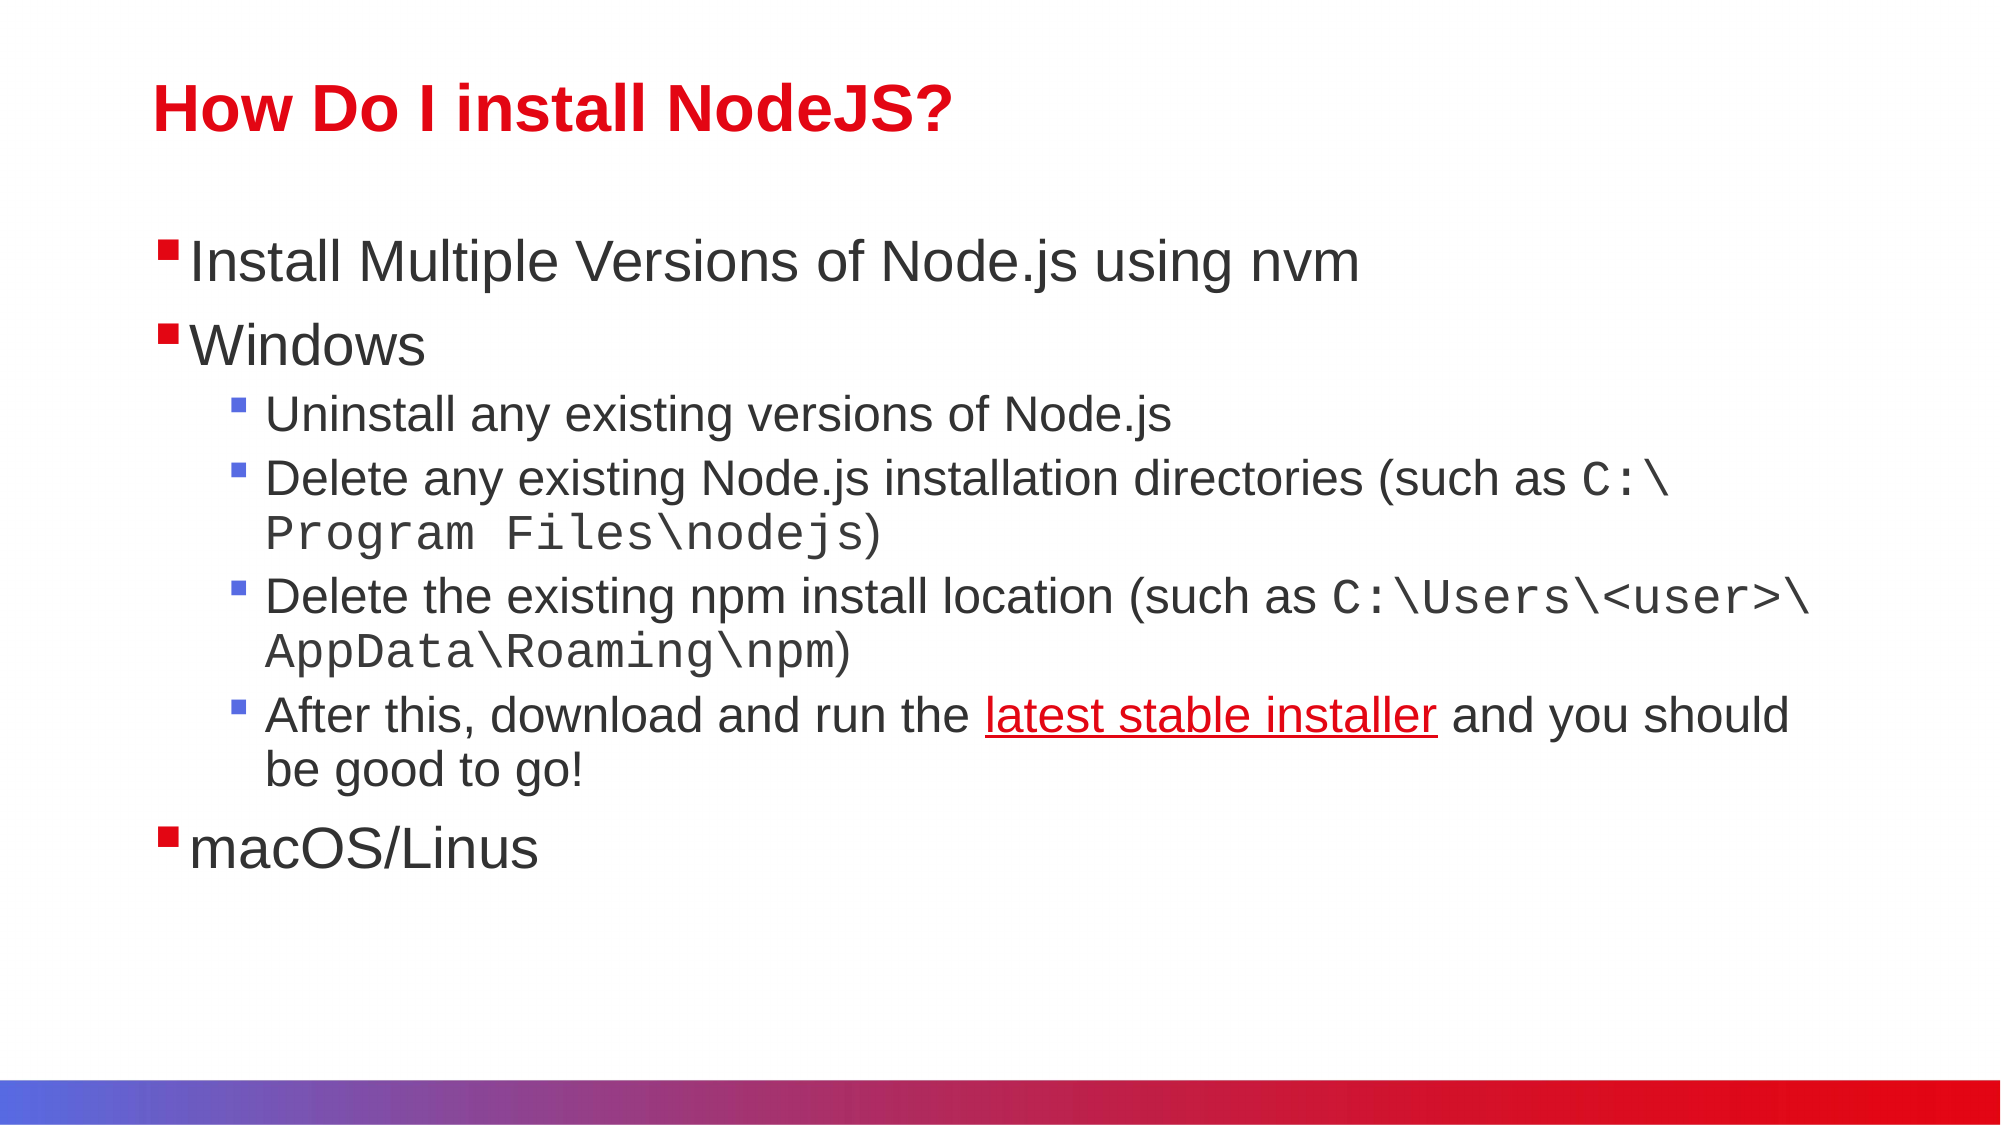

# How Do I install NodeJS?
Install Multiple Versions of Node.js using nvm
Windows
Uninstall any existing versions of Node.js
Delete any existing Node.js installation directories (such as C:\Program Files\nodejs)
Delete the existing npm install location (such as C:\Users\<user>\AppData\Roaming\npm)
After this, download and run the latest stable installer and you should be good to go!
macOS/Linus